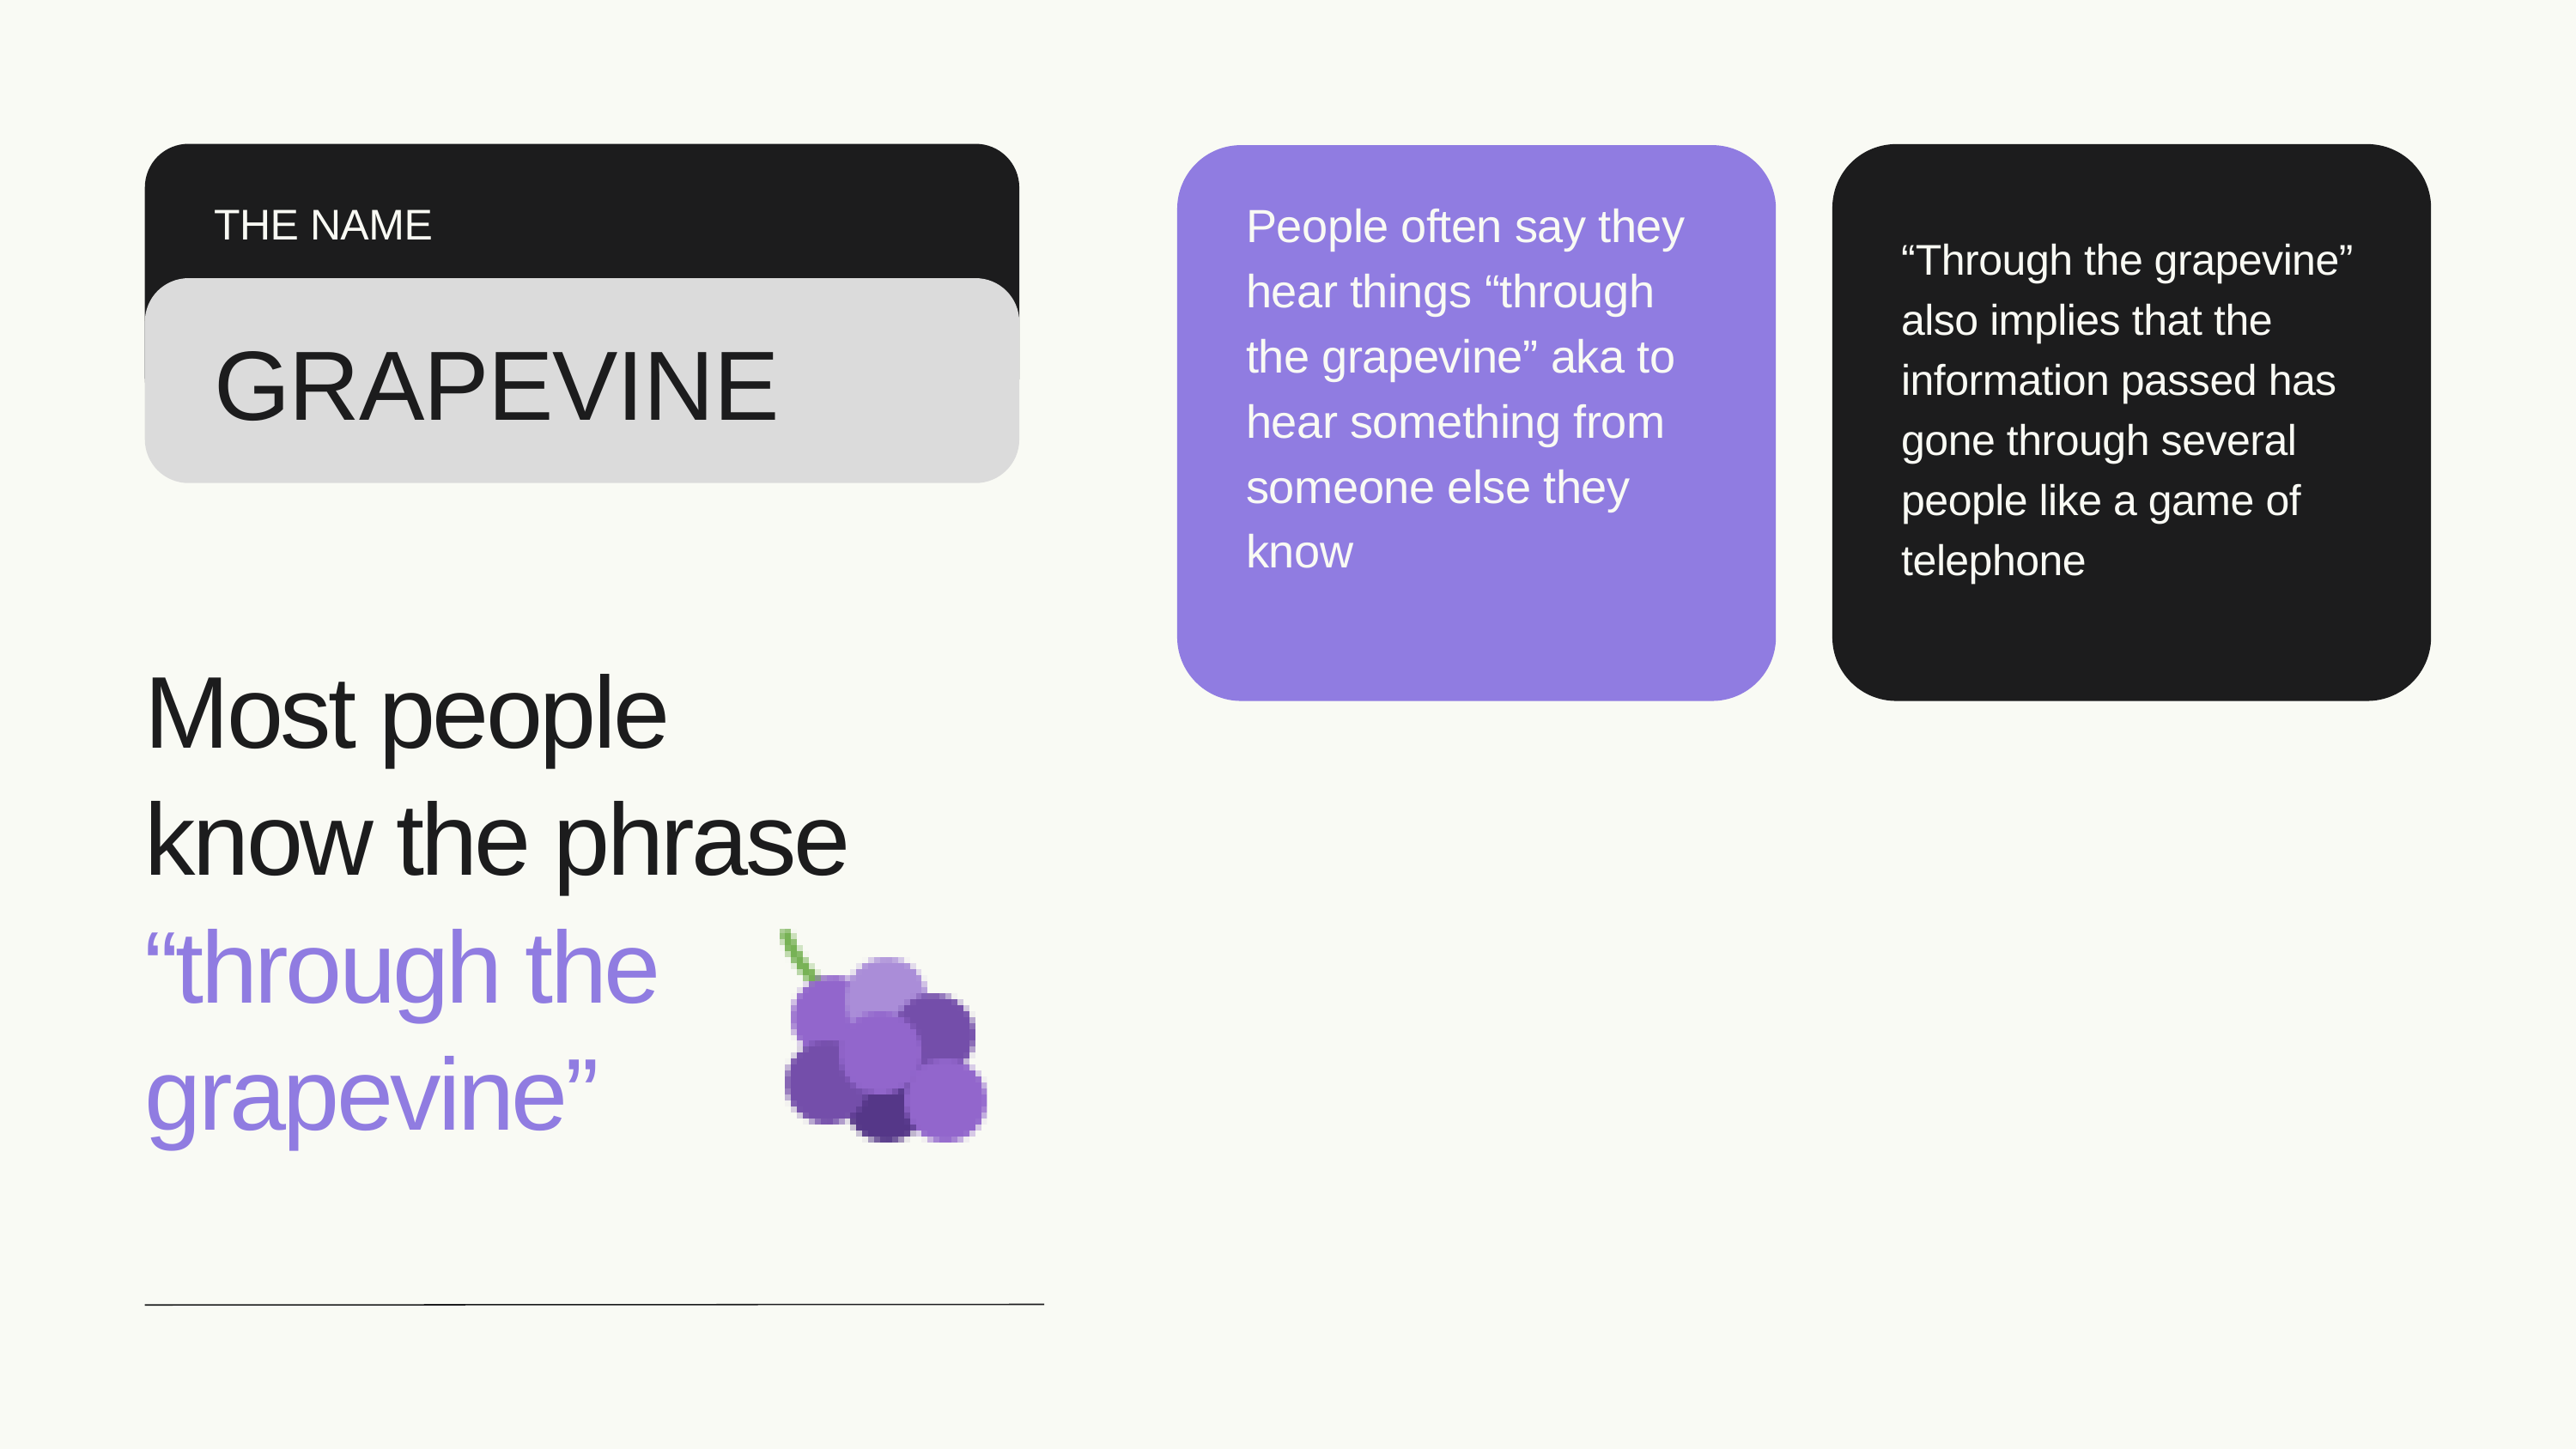

People often say they hear things “through the grapevine” aka to hear something from someone else they know
THE NAME
“Through the grapevine” also implies that the information passed has gone through several people like a game of telephone

GRAPEVINE
Most people
know the phrase “through the grapevine”